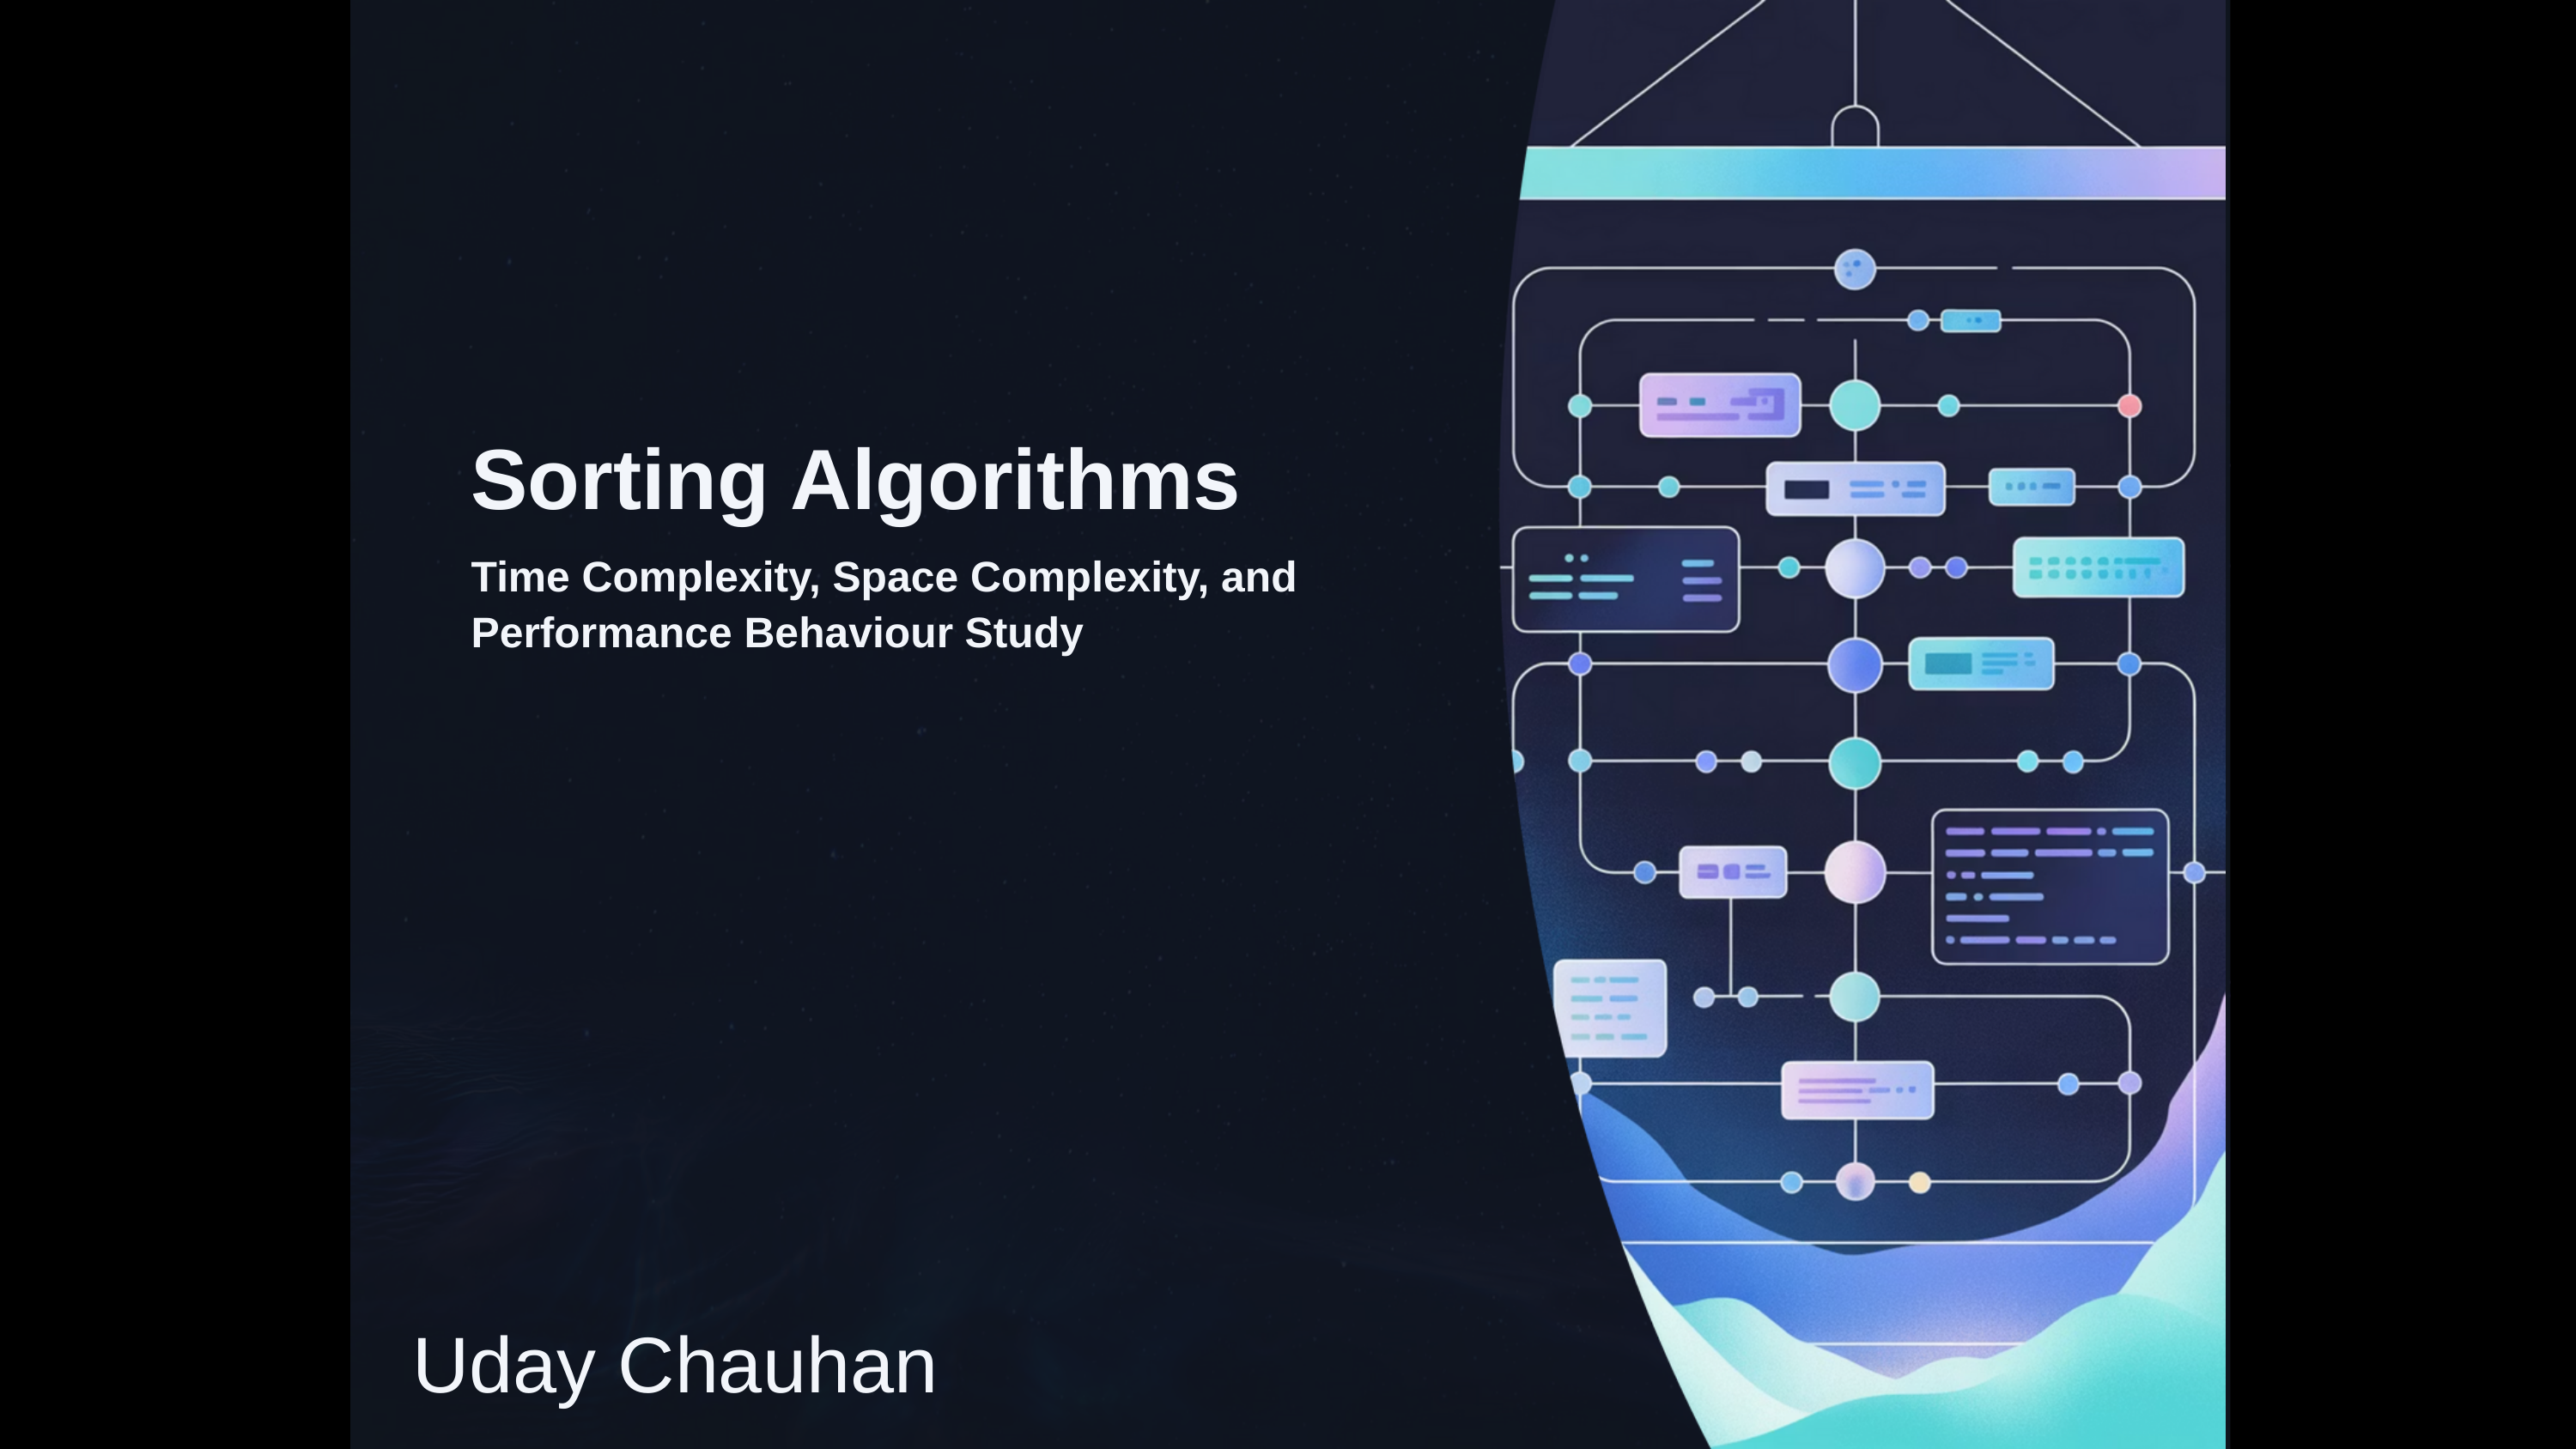

Sorting Algorithms
Time Complexity, Space Complexity, and Performance Behaviour Study
Uday Chauhan